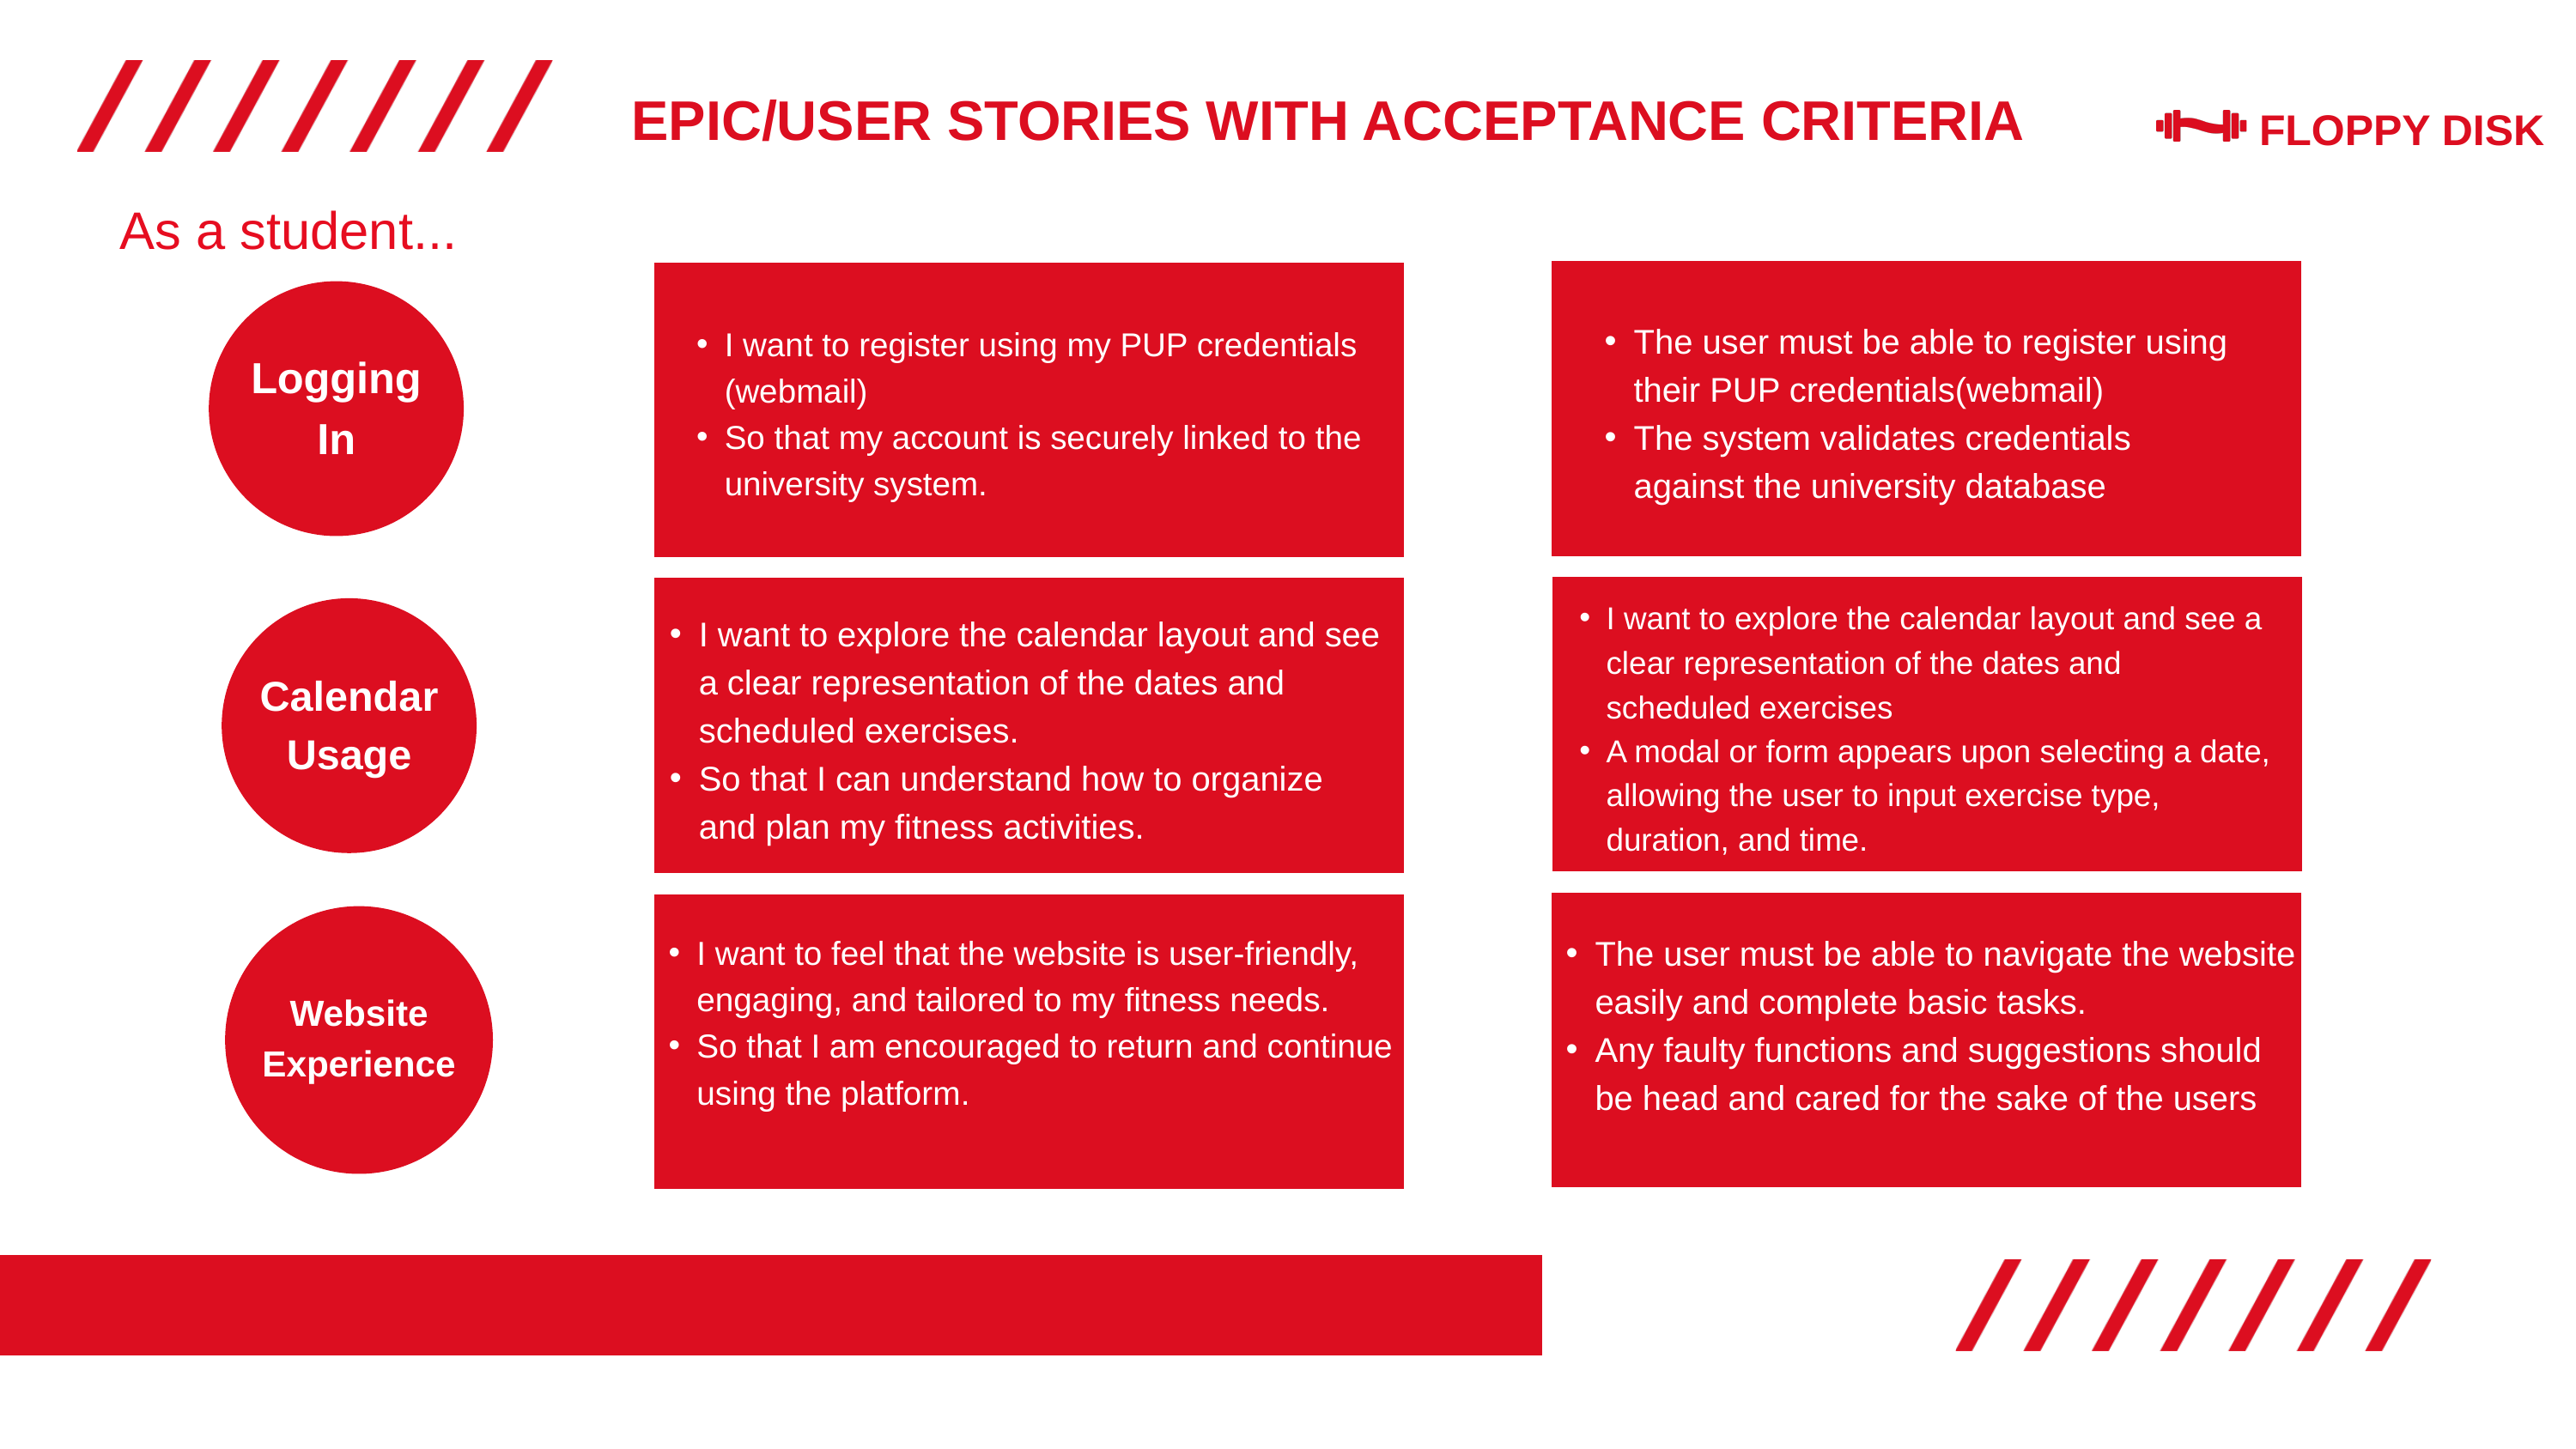

EPIC/USER STORIES WITH ACCEPTANCE CRITERIA
FLOPPY DISK

As a student...

Logging In
The user must be able to register using their PUP credentials(webmail)
The system validates credentials against the university database
I want to register using my PUP credentials (webmail)
So that my account is securely linked to the university system.

I want to explore the calendar layout and see a clear representation of the dates and scheduled exercises
A modal or form appears upon selecting a date, allowing the user to input exercise type, duration, and time.

Calendar Usage
I want to explore the calendar layout and see a clear representation of the dates and scheduled exercises.
So that I can understand how to organize and plan my fitness activities.

Website Experience
The user must be able to navigate the website easily and complete basic tasks.
Any faulty functions and suggestions should be head and cared for the sake of the users
I want to feel that the website is user-friendly, engaging, and tailored to my fitness needs.
So that I am encouraged to return and continue using the platform.